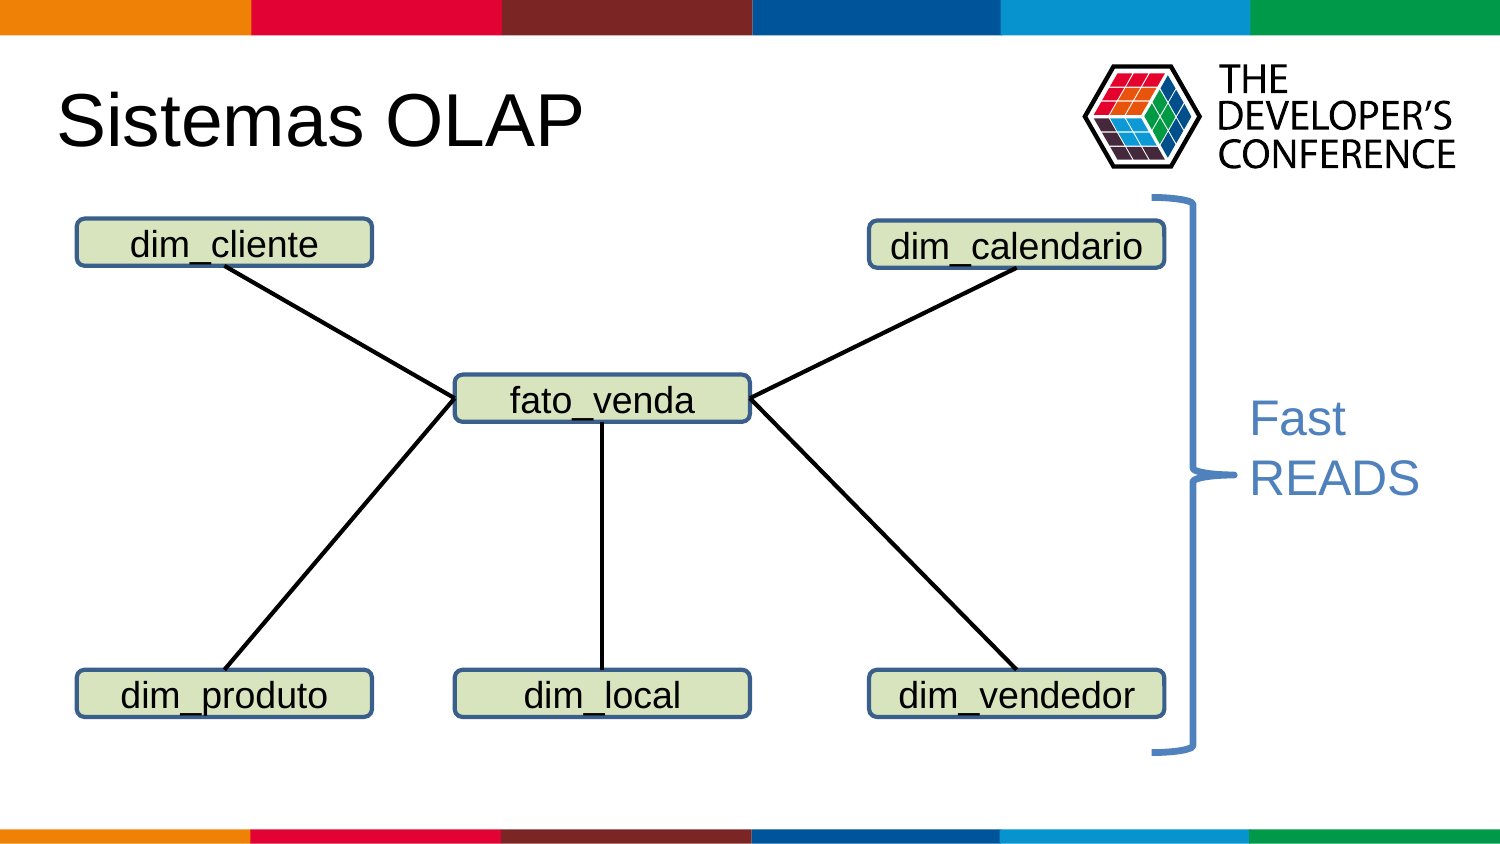

# Sistemas OLAP

dim_cliente
dim_calendario
fato_venda
dim_produto
dim_local
dim_vendedor
Fast READS